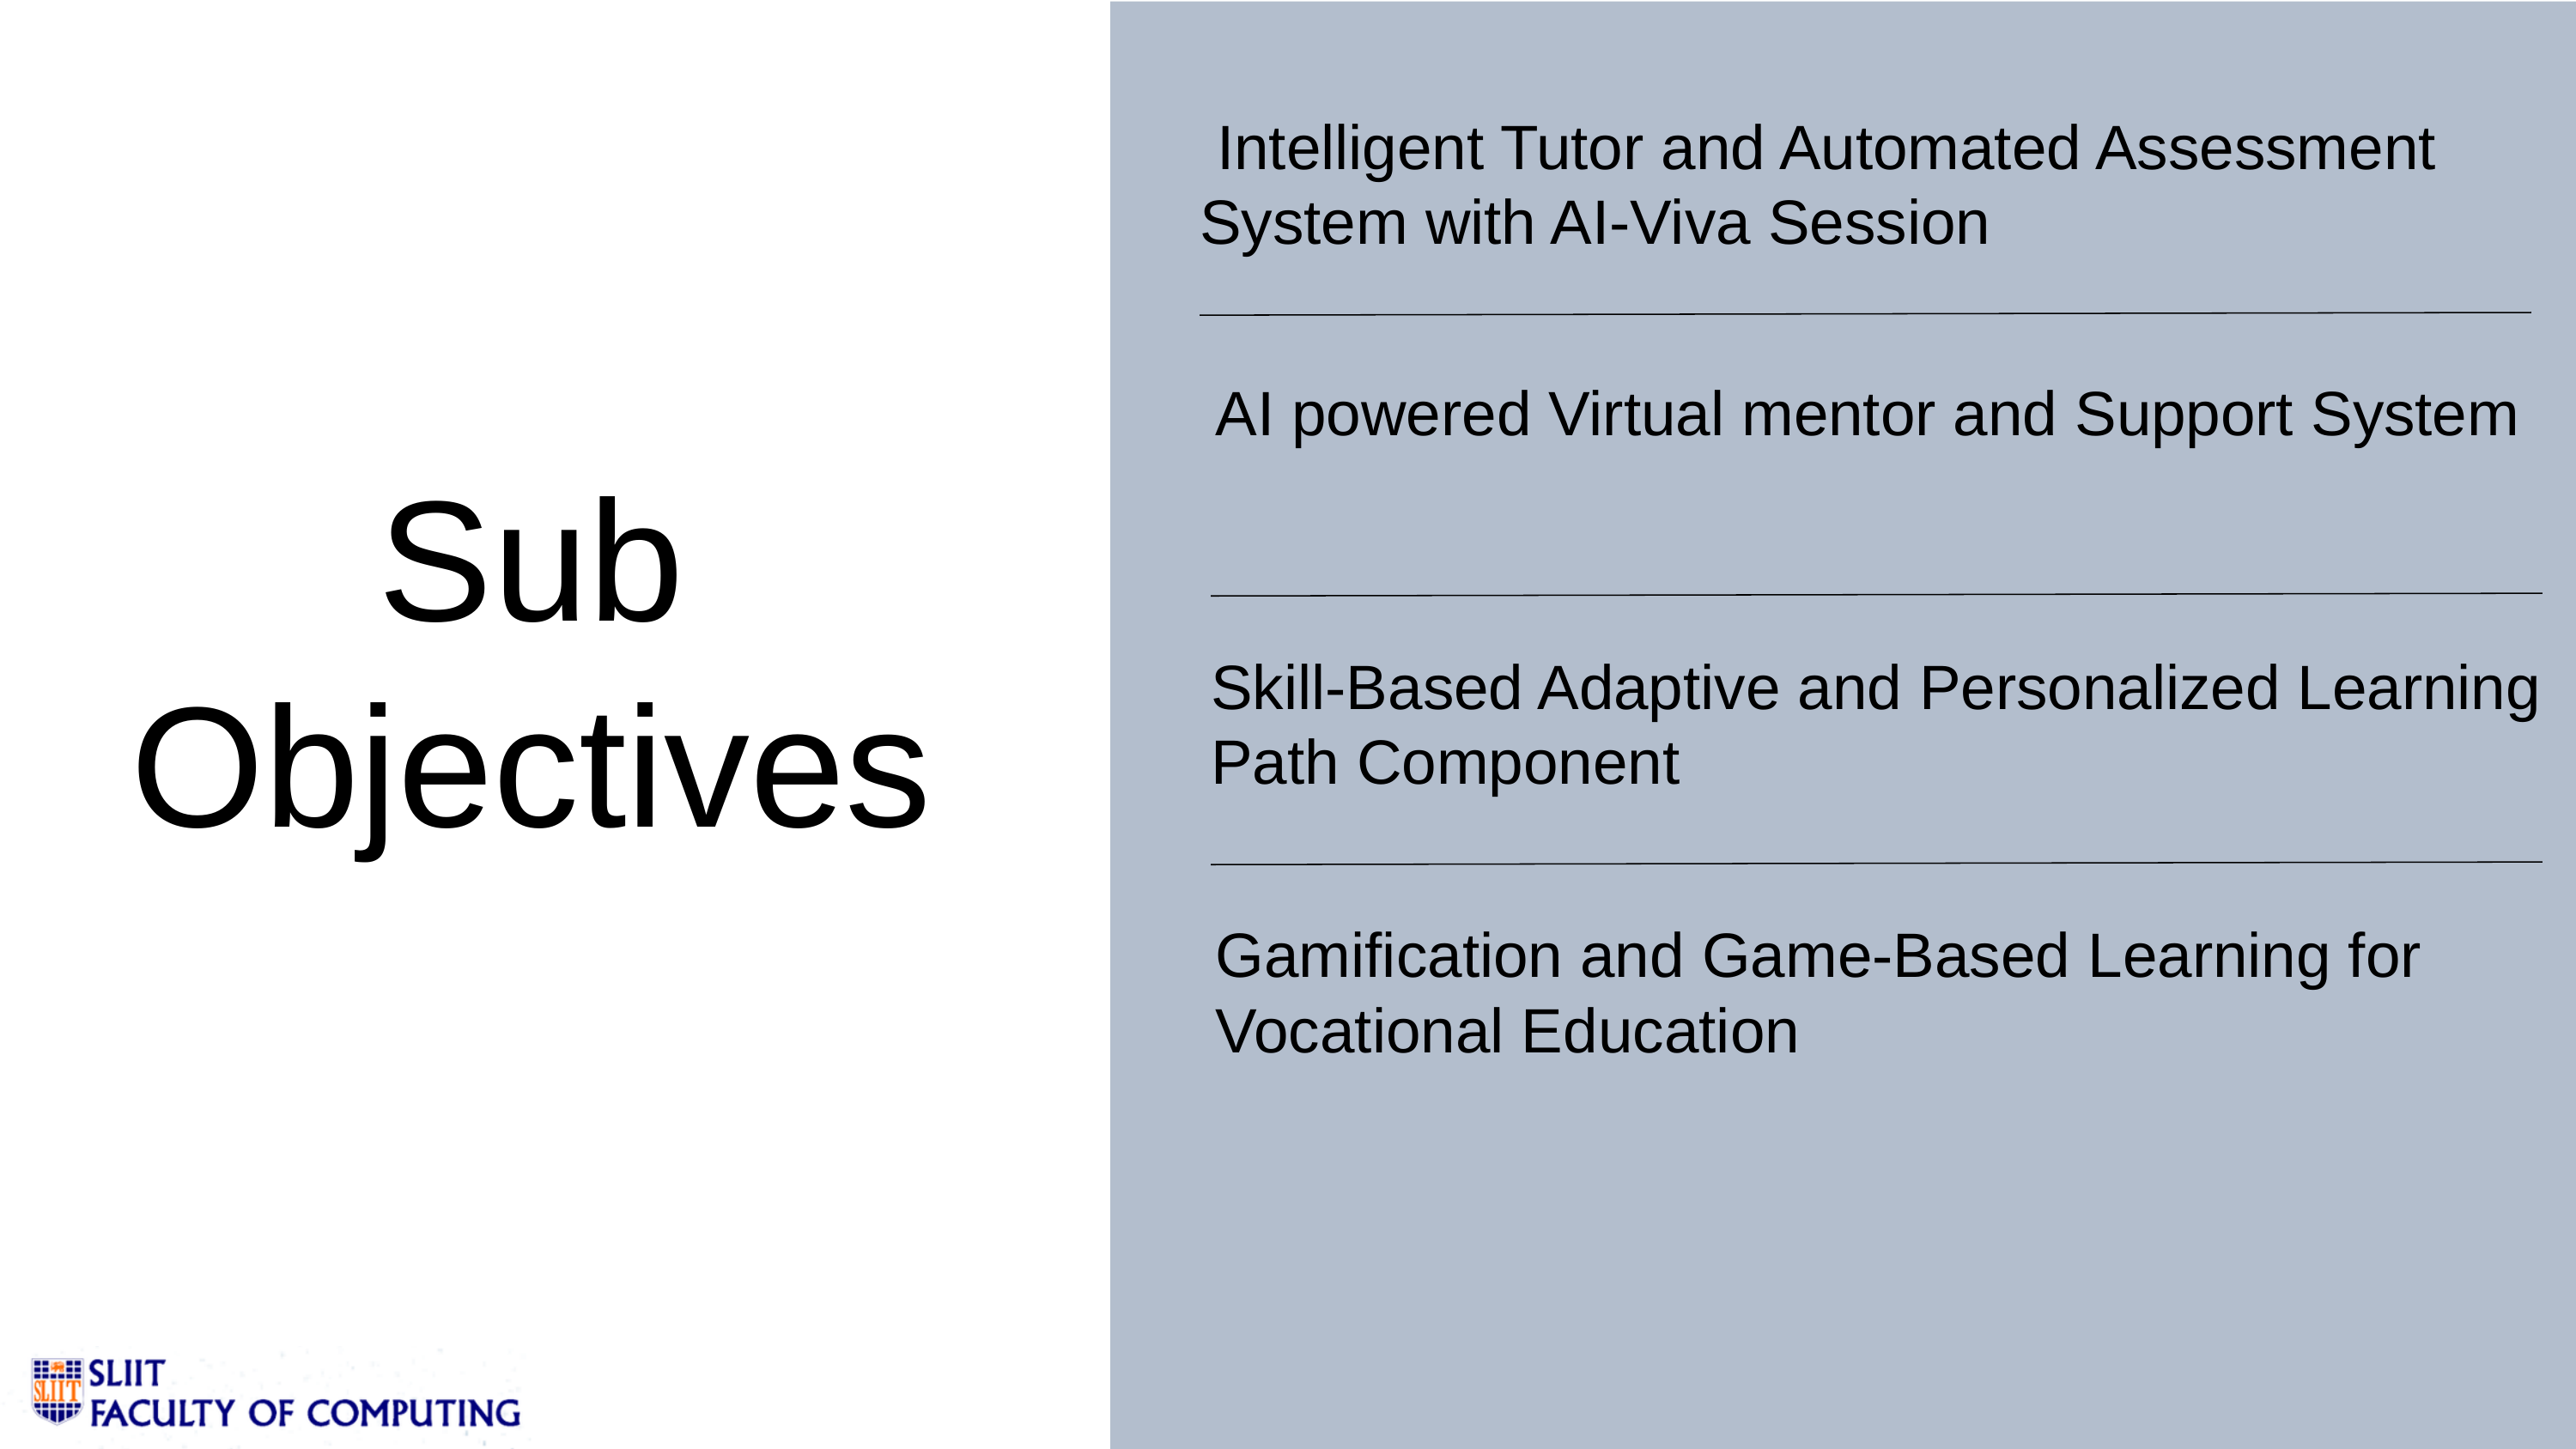

Intelligent Tutor and Automated Assessment System with AI-Viva Session

AI powered Virtual mentor and Support System
Sub Objectives

Skill-Based Adaptive and Personalized Learning Path Component

Gamification and Game-Based Learning for Vocational Education